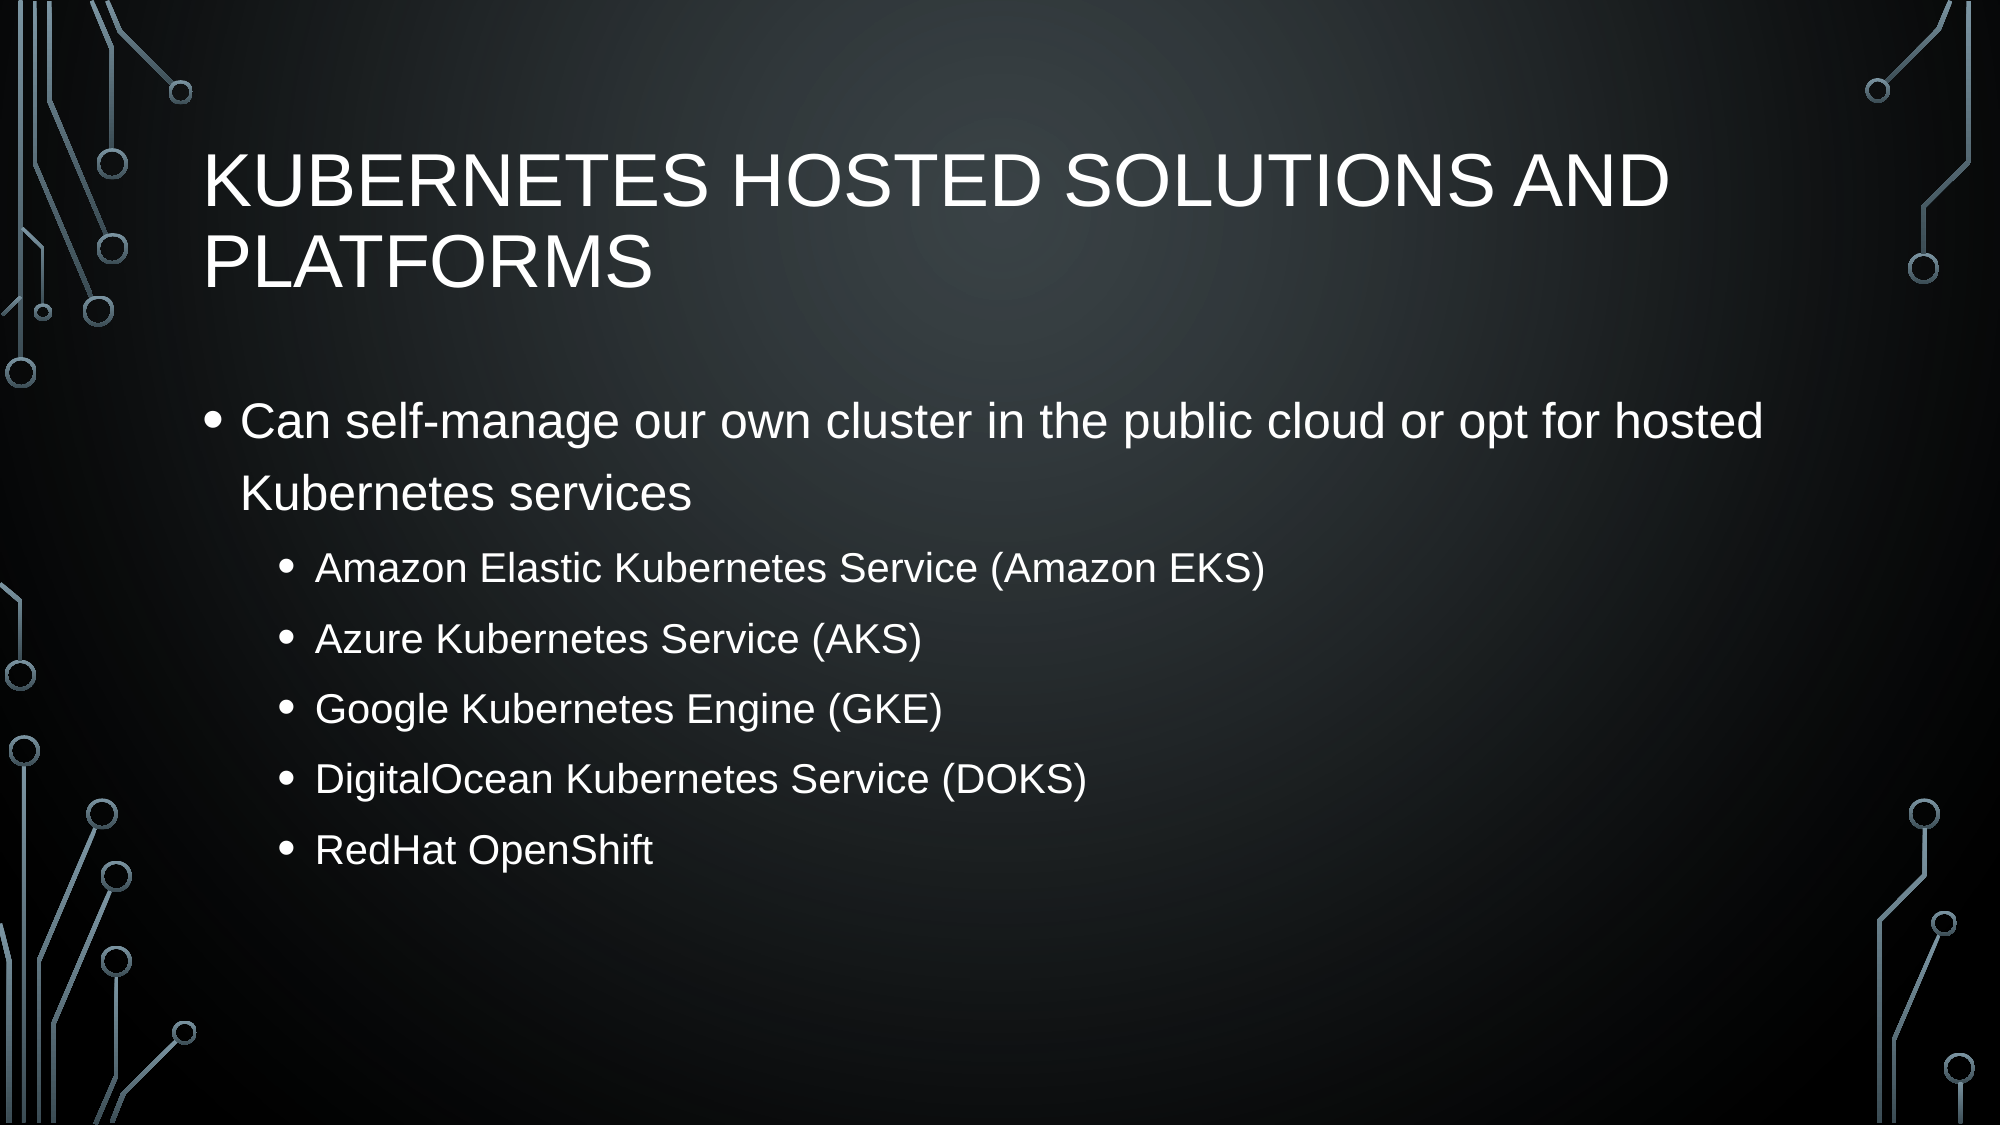

# Kubernetes Hosted Solutions and Platforms
Can self-manage our own cluster in the public cloud or opt for hosted Kubernetes services
Amazon Elastic Kubernetes Service (Amazon EKS)
Azure Kubernetes Service (AKS)
Google Kubernetes Engine (GKE)
DigitalOcean Kubernetes Service (DOKS)
RedHat OpenShift